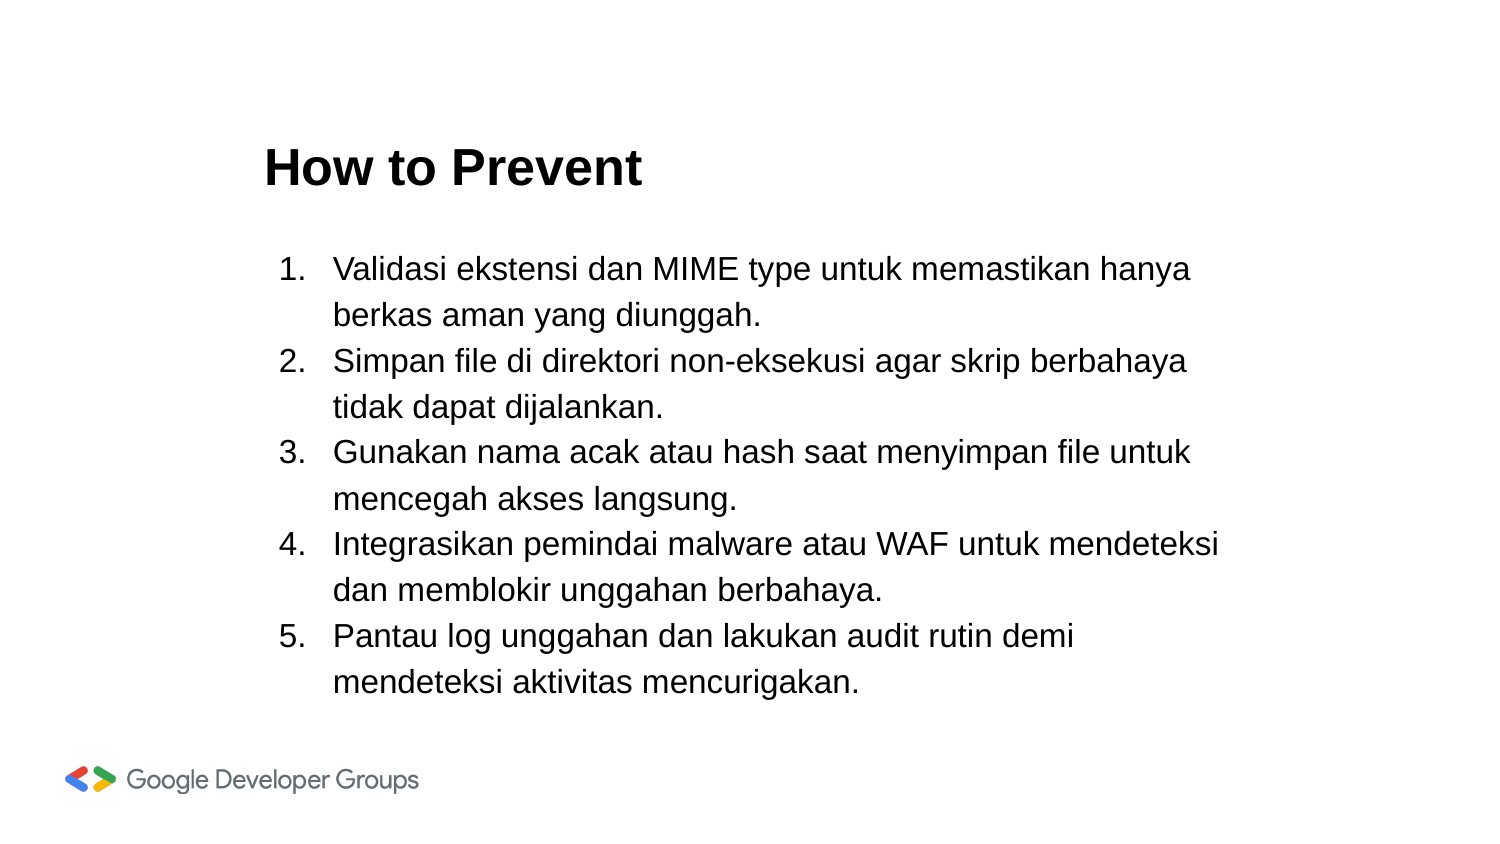

How to Prevent
# Validasi ekstensi dan MIME type untuk memastikan hanya berkas aman yang diunggah.
Simpan file di direktori non-eksekusi agar skrip berbahaya tidak dapat dijalankan.
Gunakan nama acak atau hash saat menyimpan file untuk mencegah akses langsung.
Integrasikan pemindai malware atau WAF untuk mendeteksi dan memblokir unggahan berbahaya.
Pantau log unggahan dan lakukan audit rutin demi mendeteksi aktivitas mencurigakan.